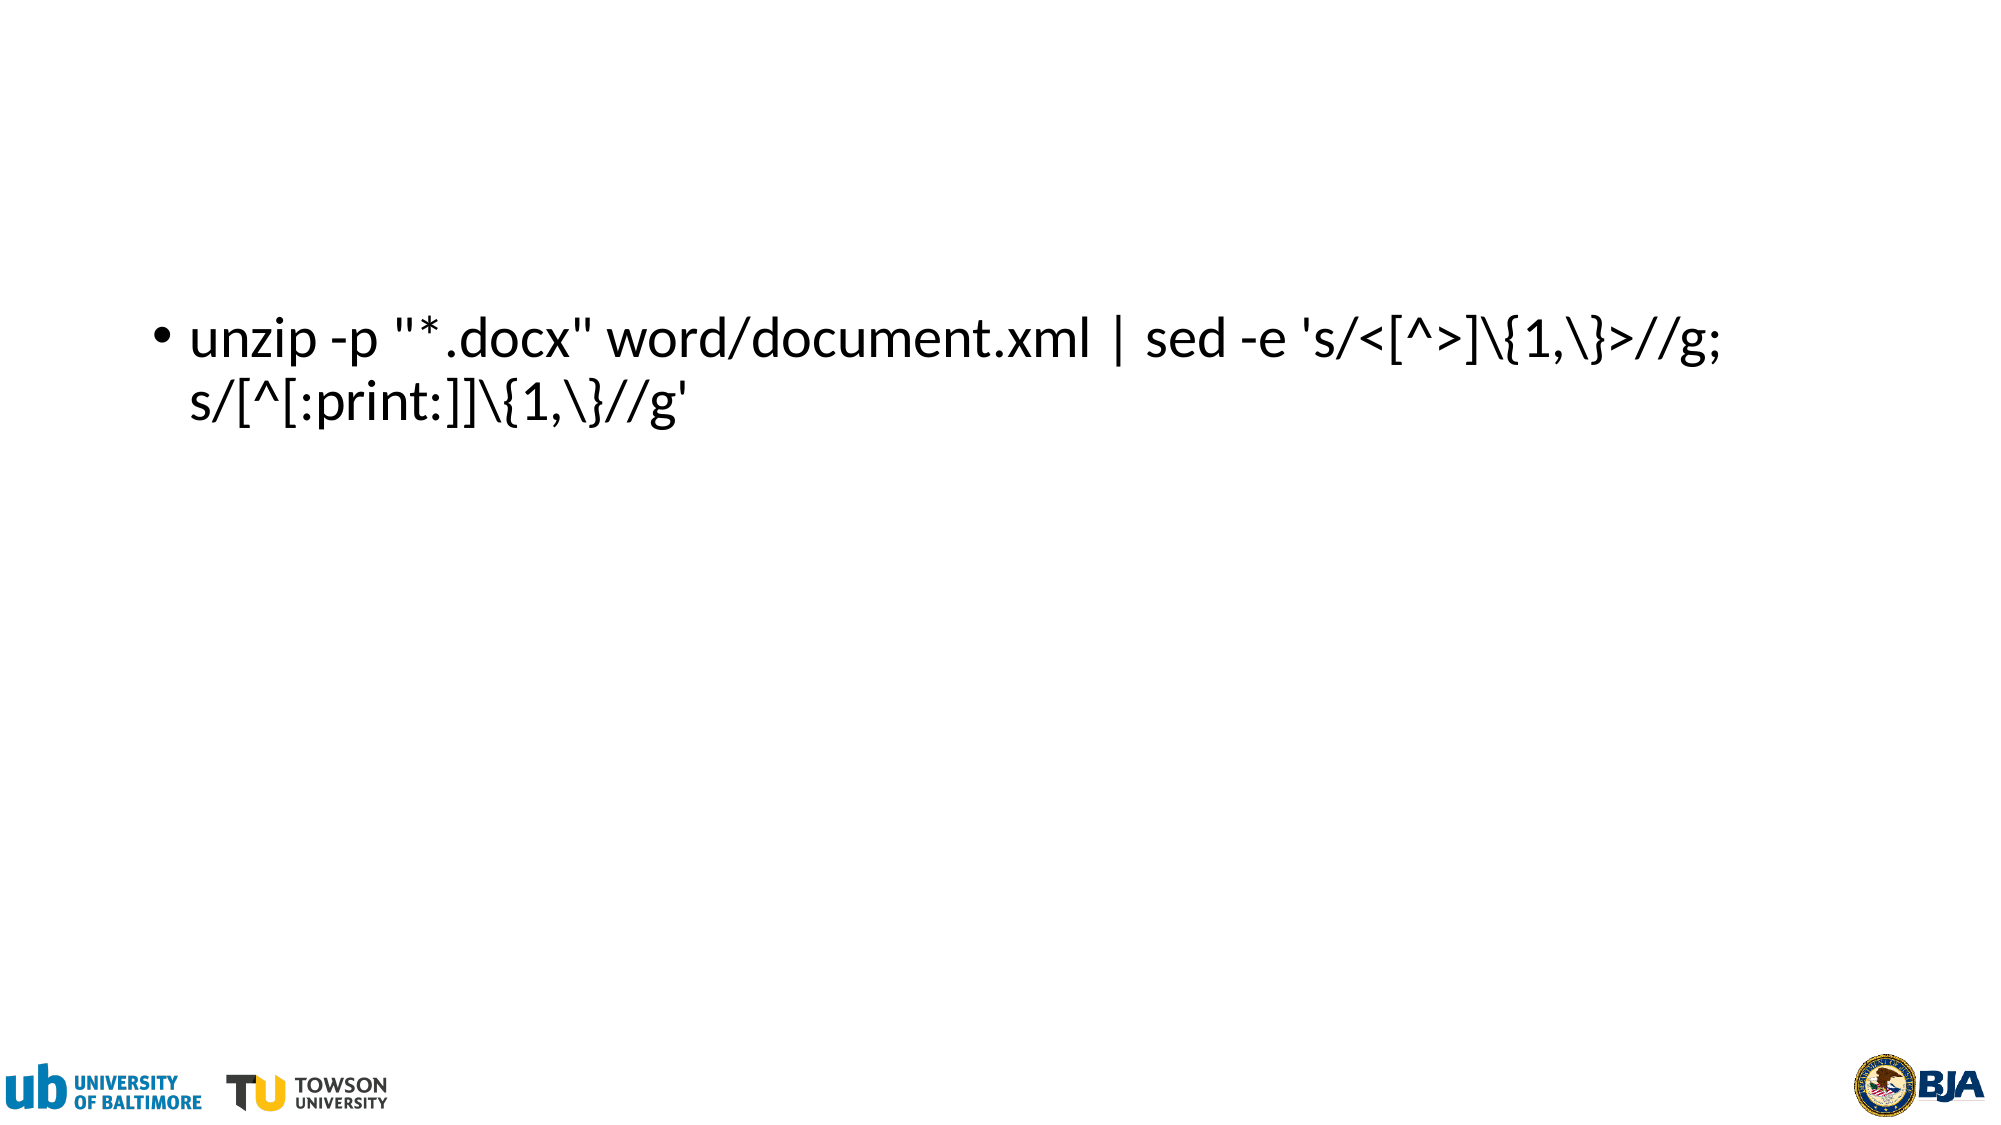

#
unzip -p "*.docx" word/document.xml | sed -e 's/<[^>]\{1,\}>//g; s/[^[:print:]]\{1,\}//g'